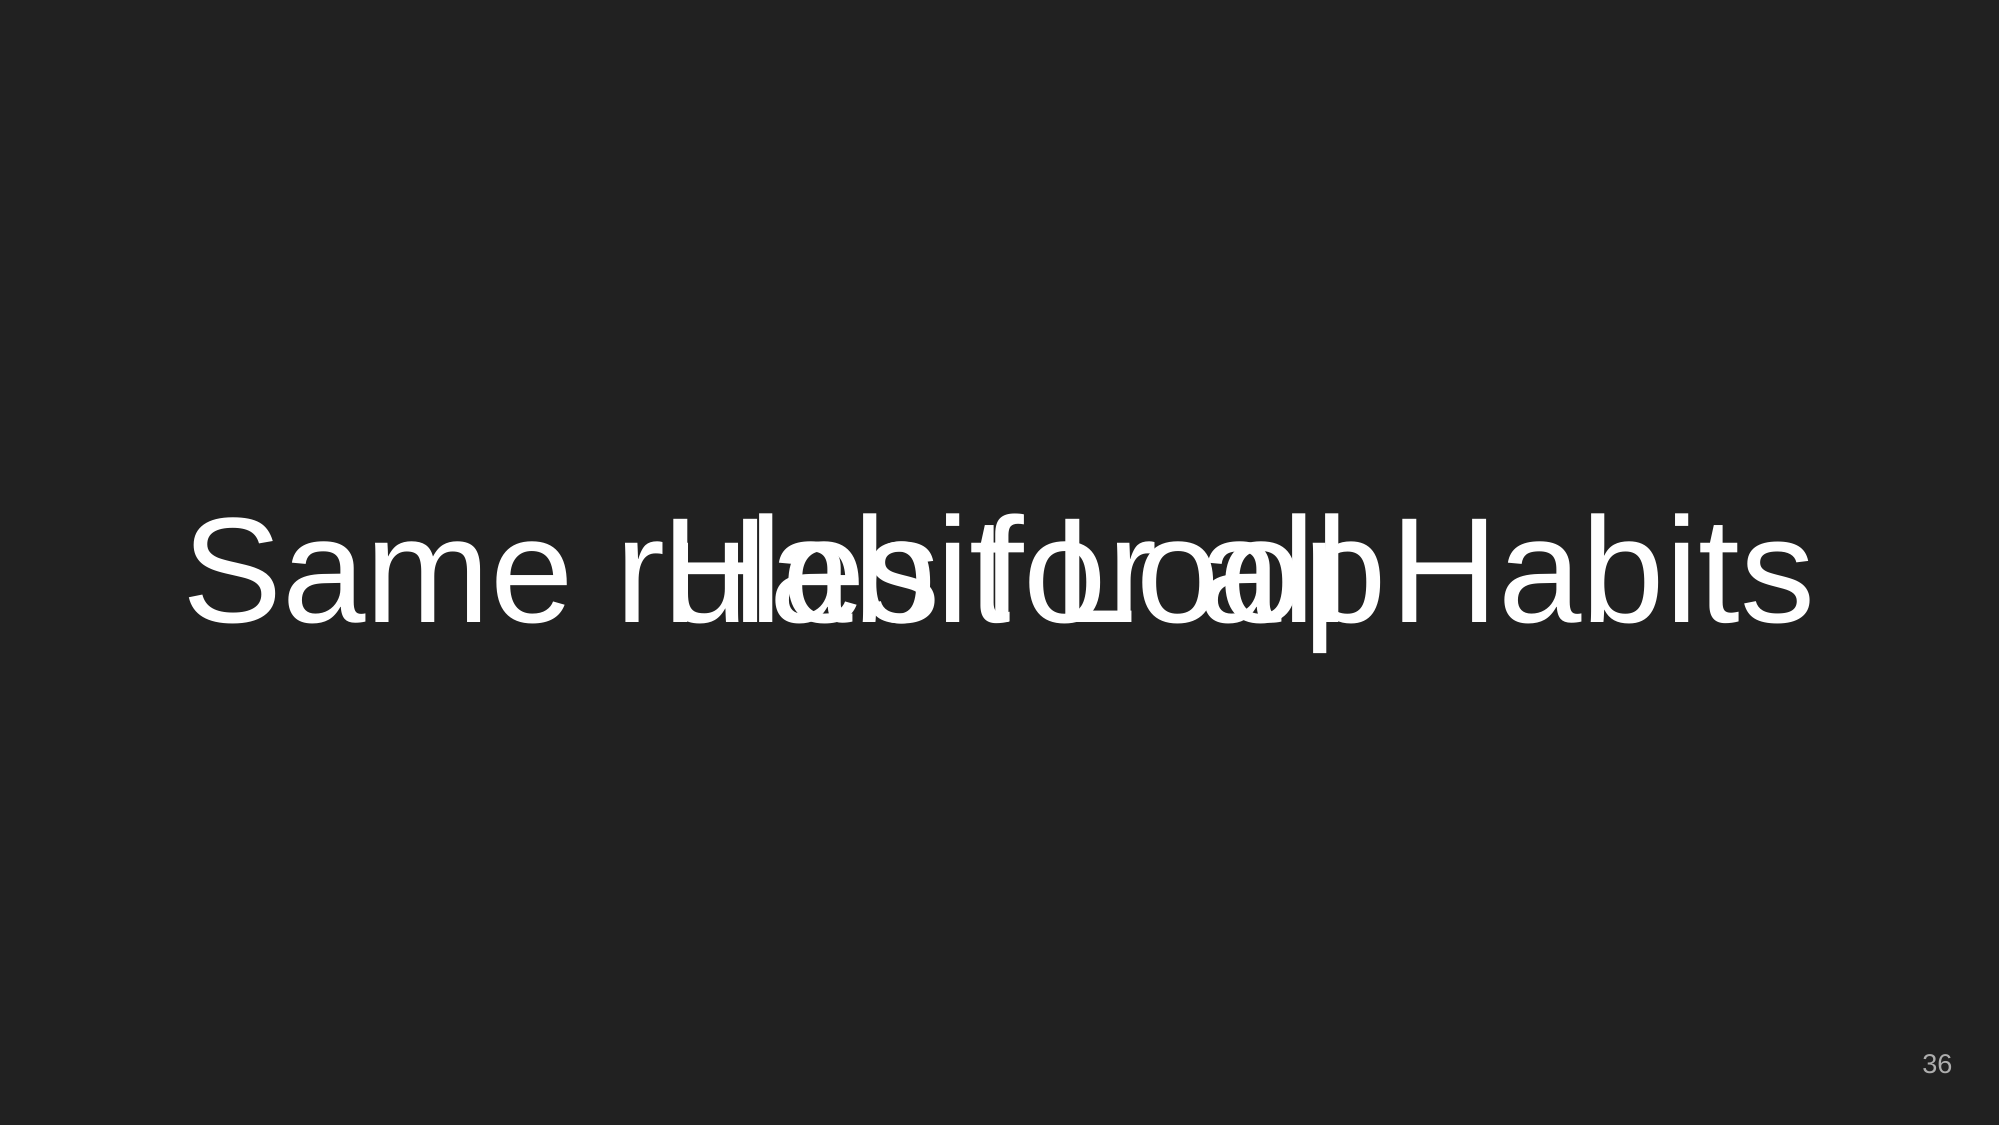

# Same rules for all Habits
Habit Loop
36